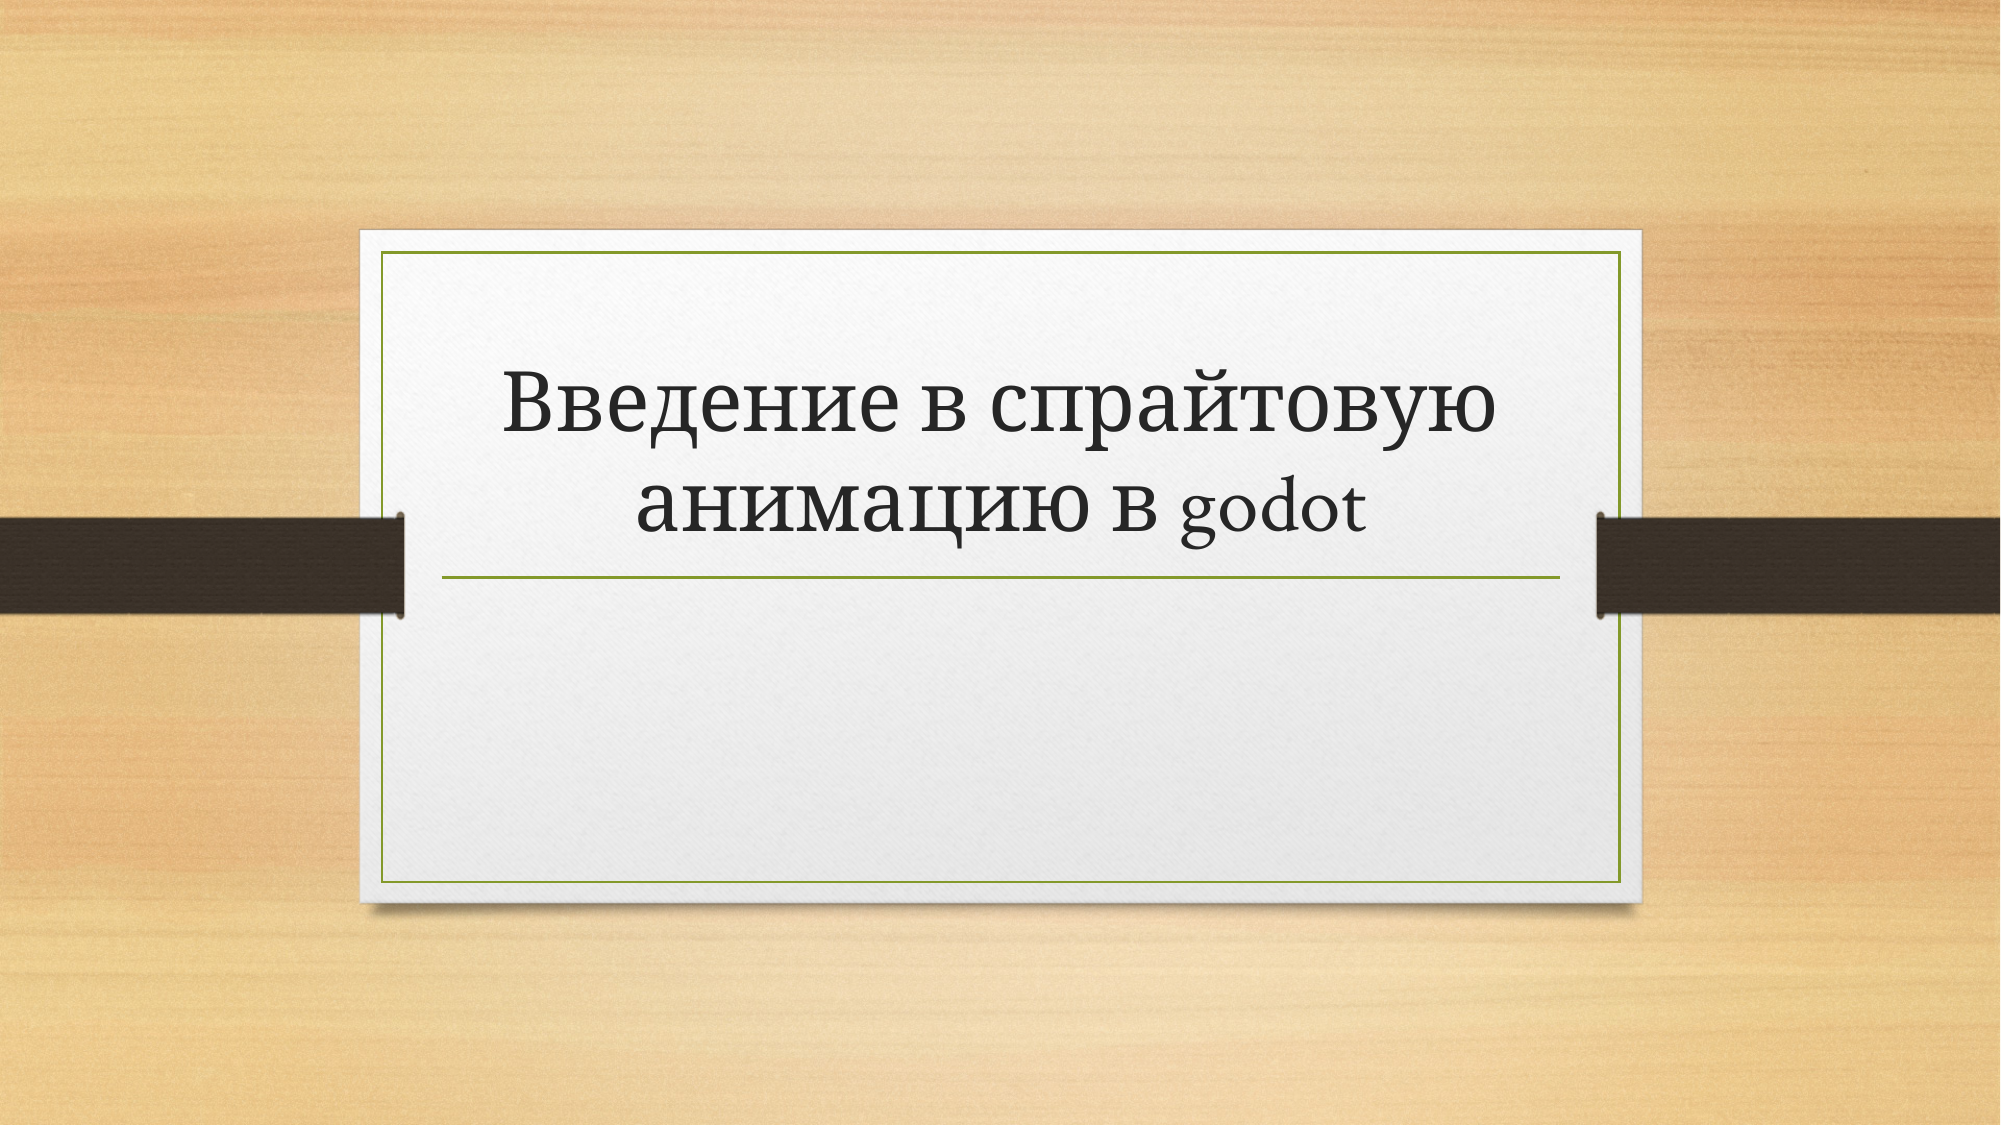

# Введение в спрайтовую анимацию в godot